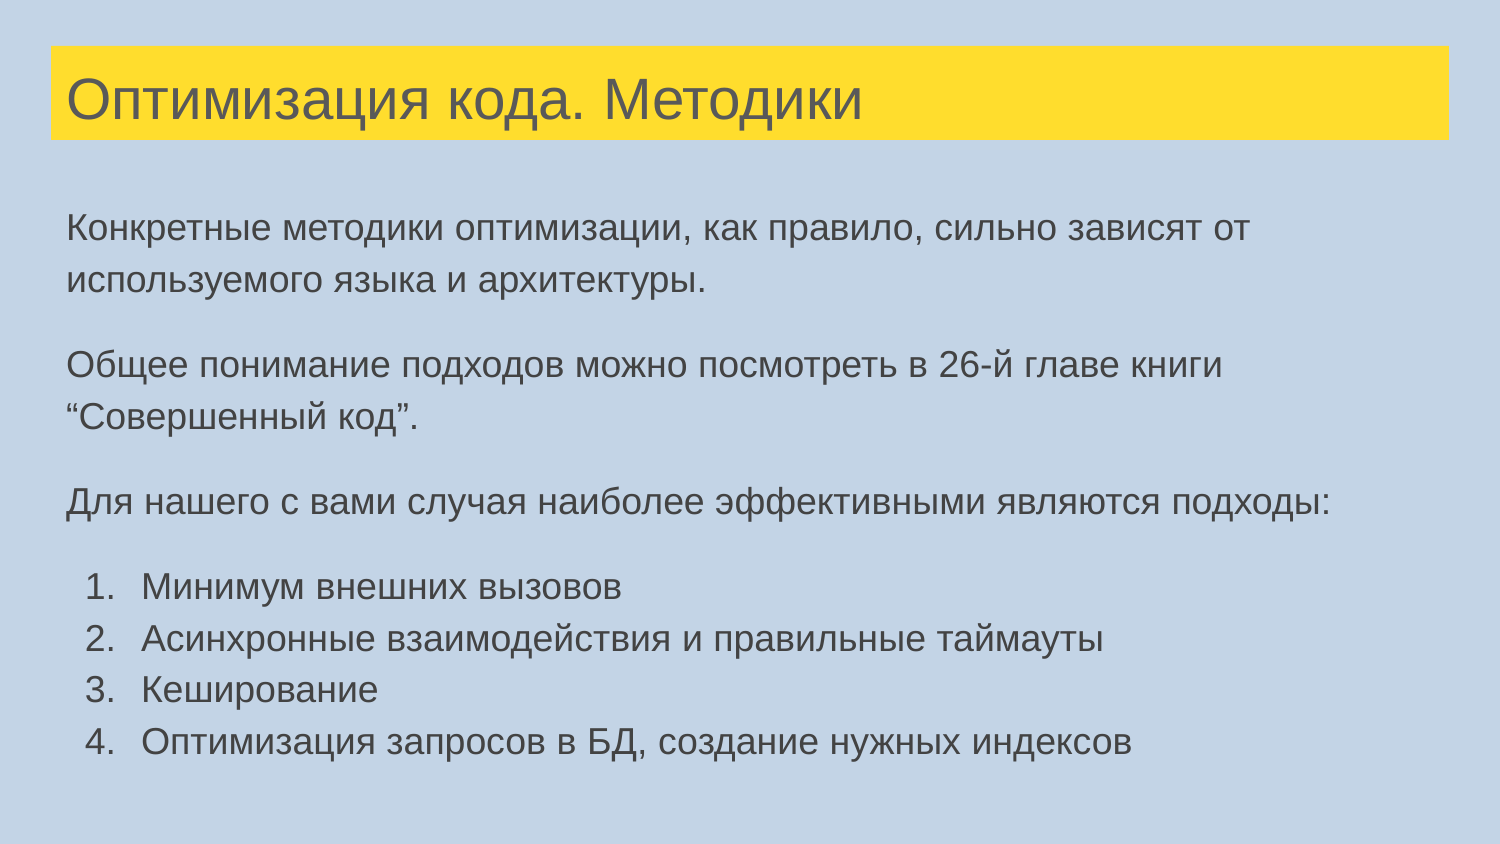

# Оптимизация кода. Методики
Конкретные методики оптимизации, как правило, сильно зависят от используемого языка и архитектуры.
Общее понимание подходов можно посмотреть в 26-й главе книги “Совершенный код”.
Для нашего с вами случая наиболее эффективными являются подходы:
Минимум внешних вызовов
Асинхронные взаимодействия и правильные таймауты
Кеширование
Оптимизация запросов в БД, создание нужных индексов